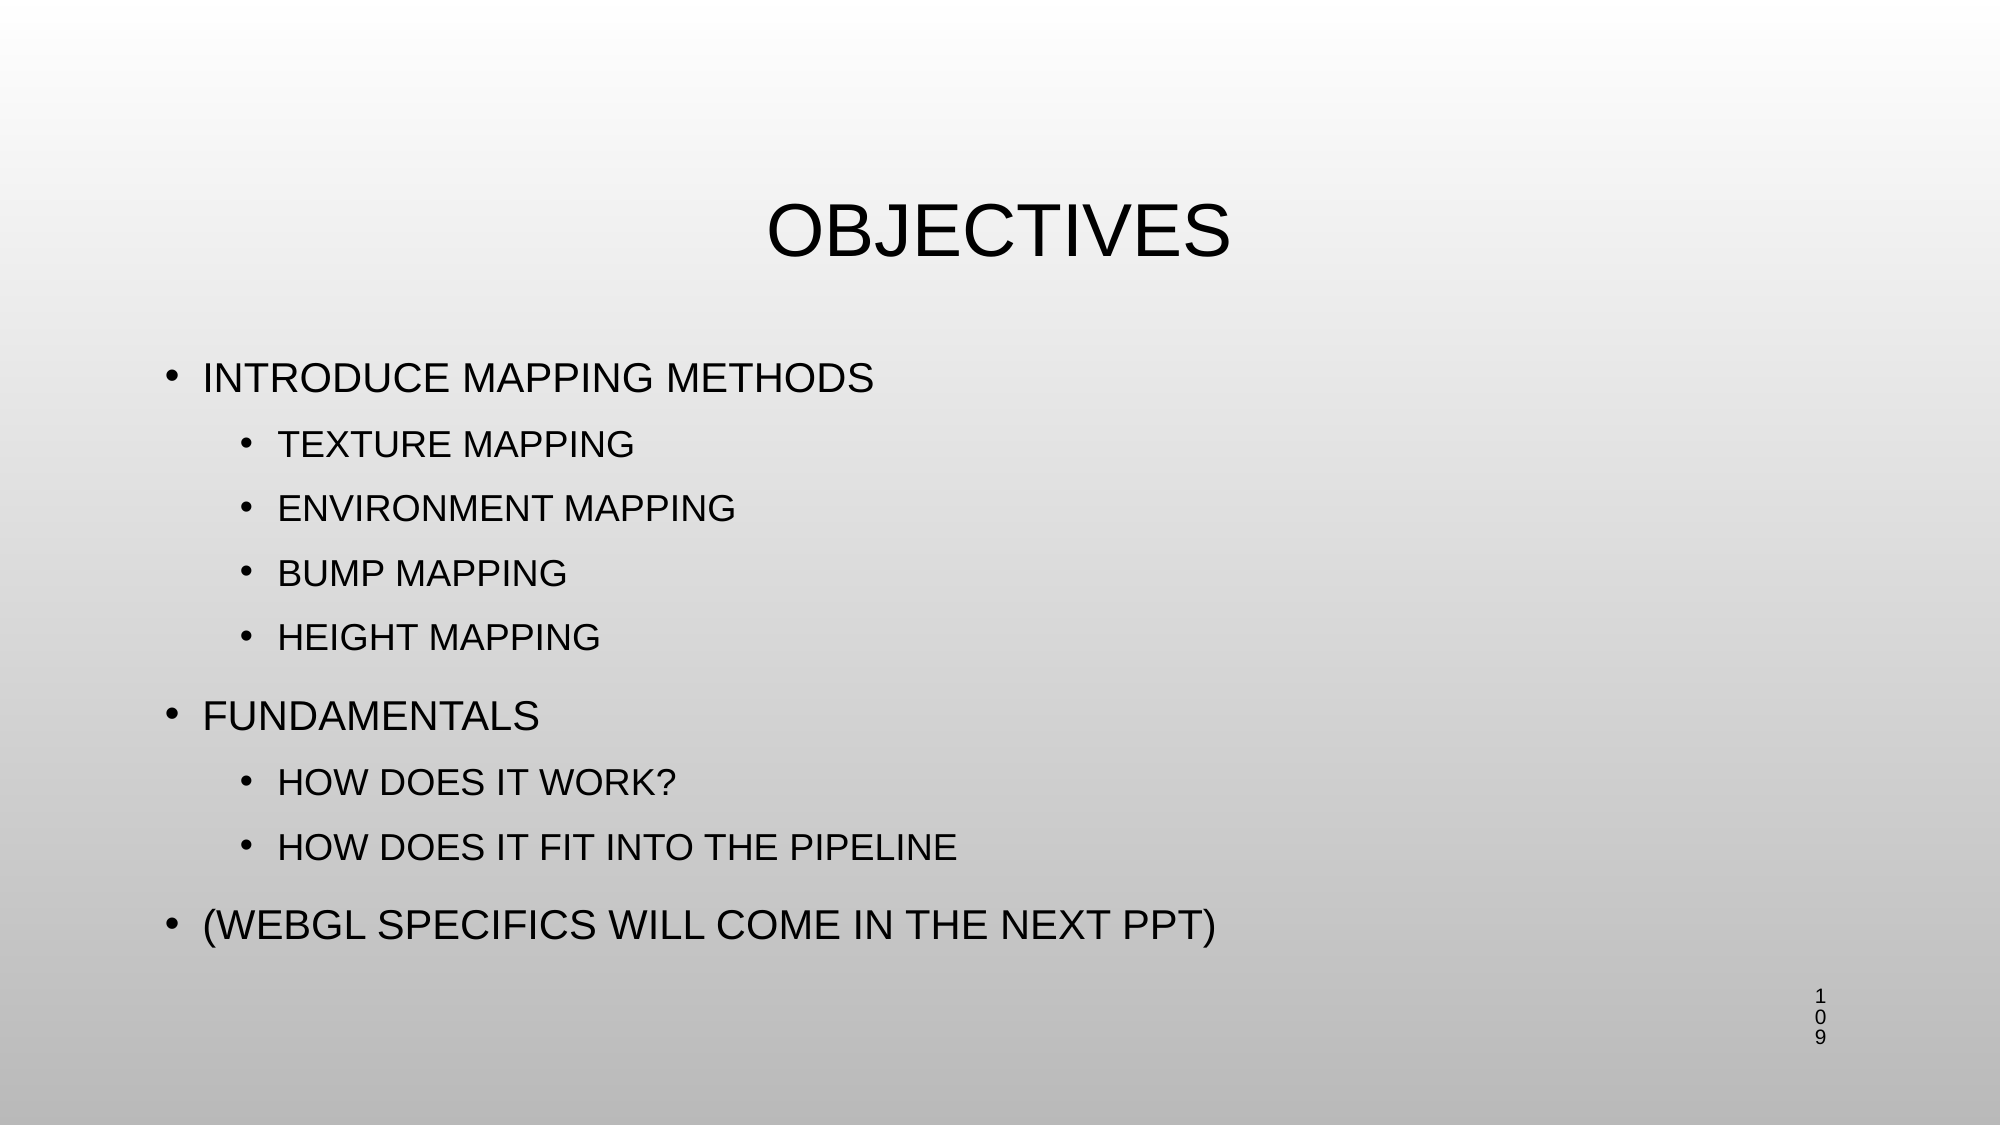

# Objectives
Introduce Mapping Methods
Texture Mapping
Environment Mapping
Bump Mapping
Height Mapping
Fundamentals
How does it work?
How does it fit into the pipeline
(WebGL specifics will come in the next PPT)
109